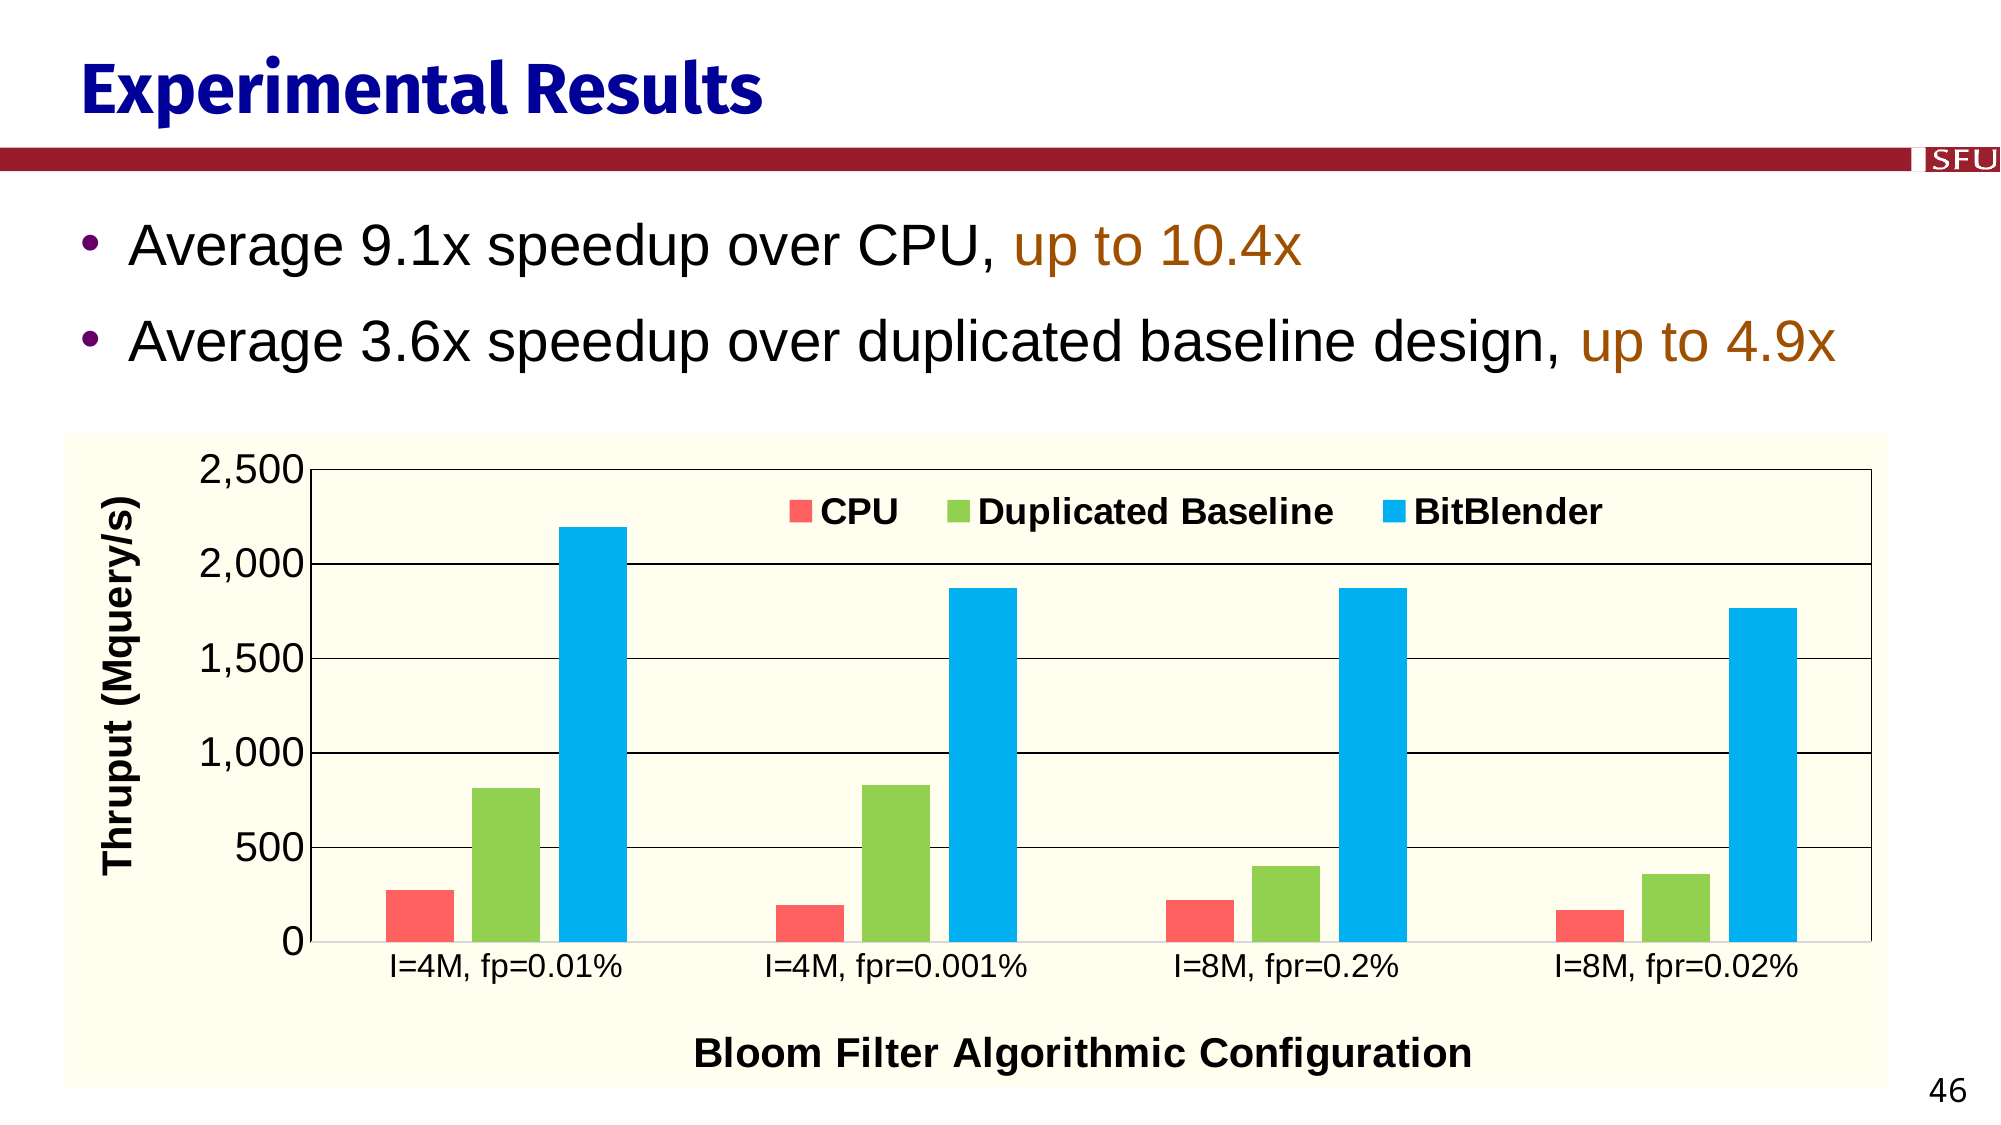

# Experimental Results
Average 9.1x speedup over CPU, up to 10.4x
Average 3.6x speedup over duplicated baseline design, up to 4.9x

### Chart

| Category | CPU | Duplicated Baseline | BitBlender |
|---|---|---|---|
| I=4M, fp=0.01% | 274.0 | 812.0 | 2194.0 |
| I=4M, fpr=0.001% | 193.0 | 831.0 | 1872.0 |
| I=8M, fpr=0.2% | 220.0 | 399.0 | 1870.0 |
| I=8M, fpr=0.02% | 170.0 | 360.0 | 1764.0 |